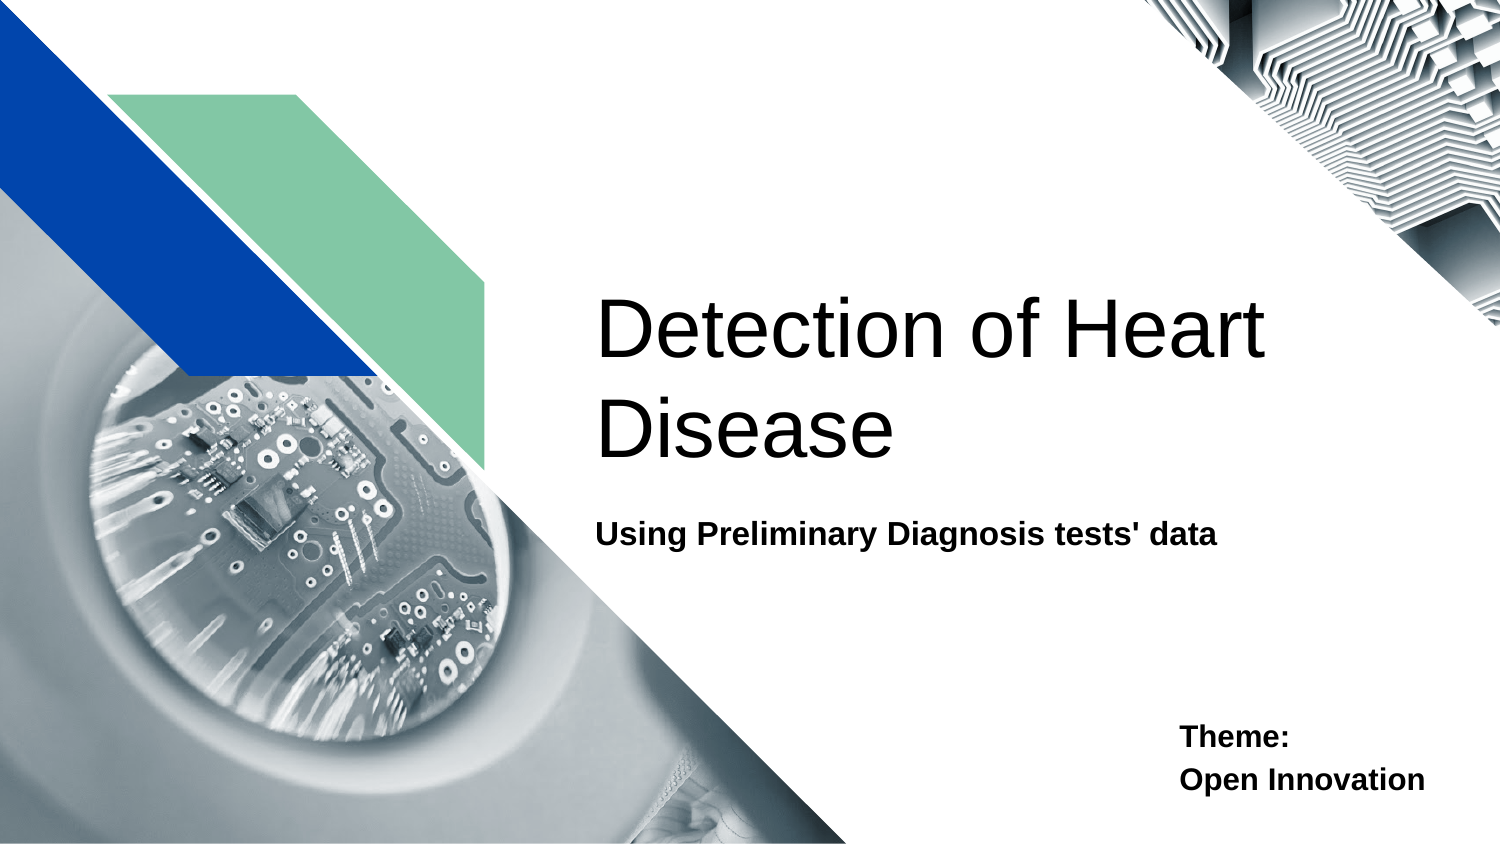

# Detection of Heart Disease
Using Preliminary Diagnosis tests' data
Theme:
Open Innovation